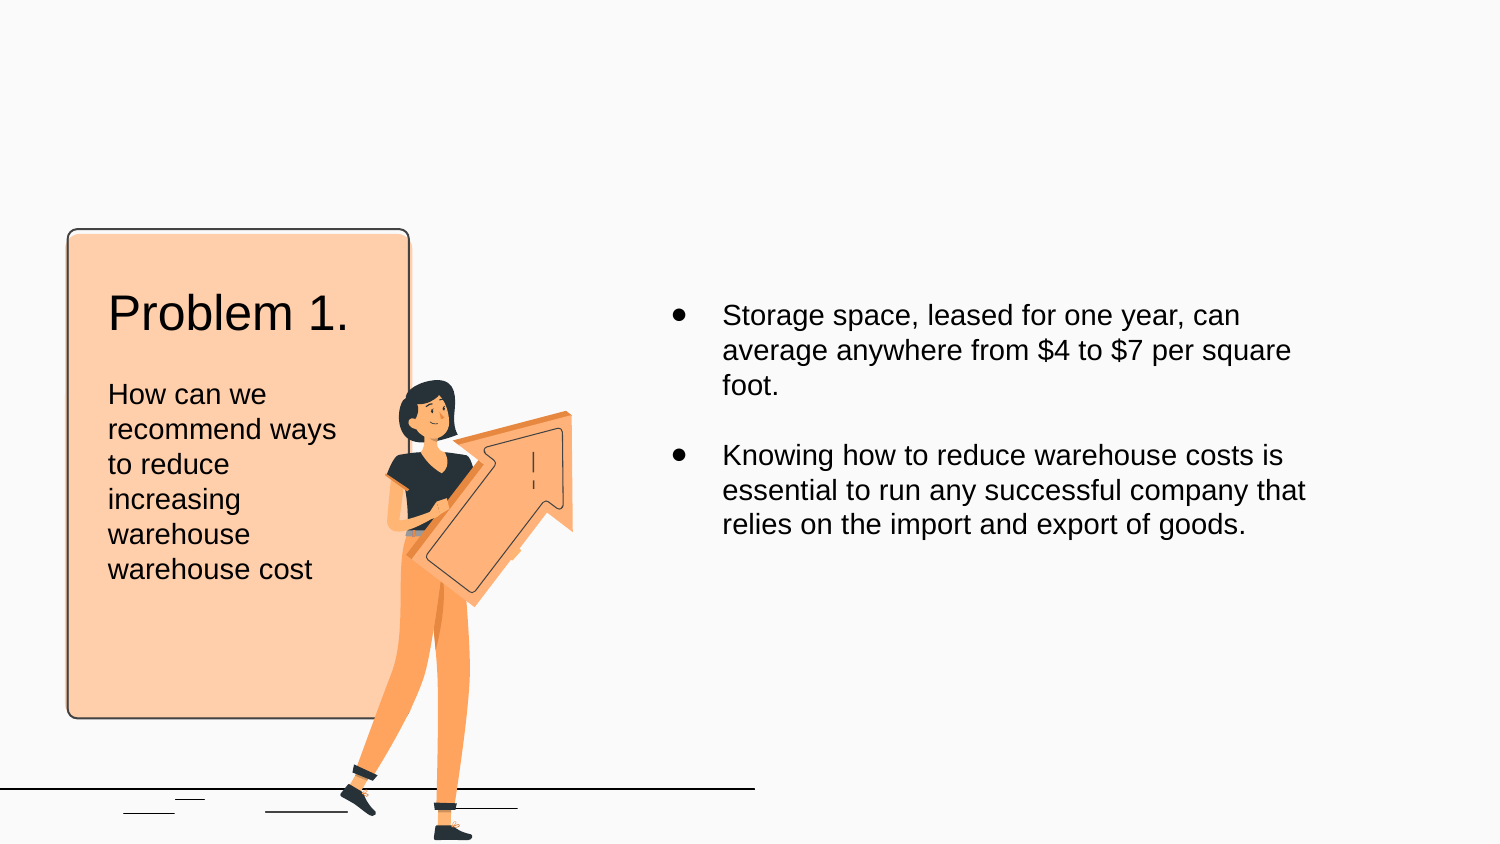

Problem 1.

How can we recommend ways to reduce increasing warehouse warehouse cost
Storage space, leased for one year, can average anywhere from $4 to $7 per square foot.

Knowing how to reduce warehouse costs is essential to run any successful company that relies on the import and export of goods.